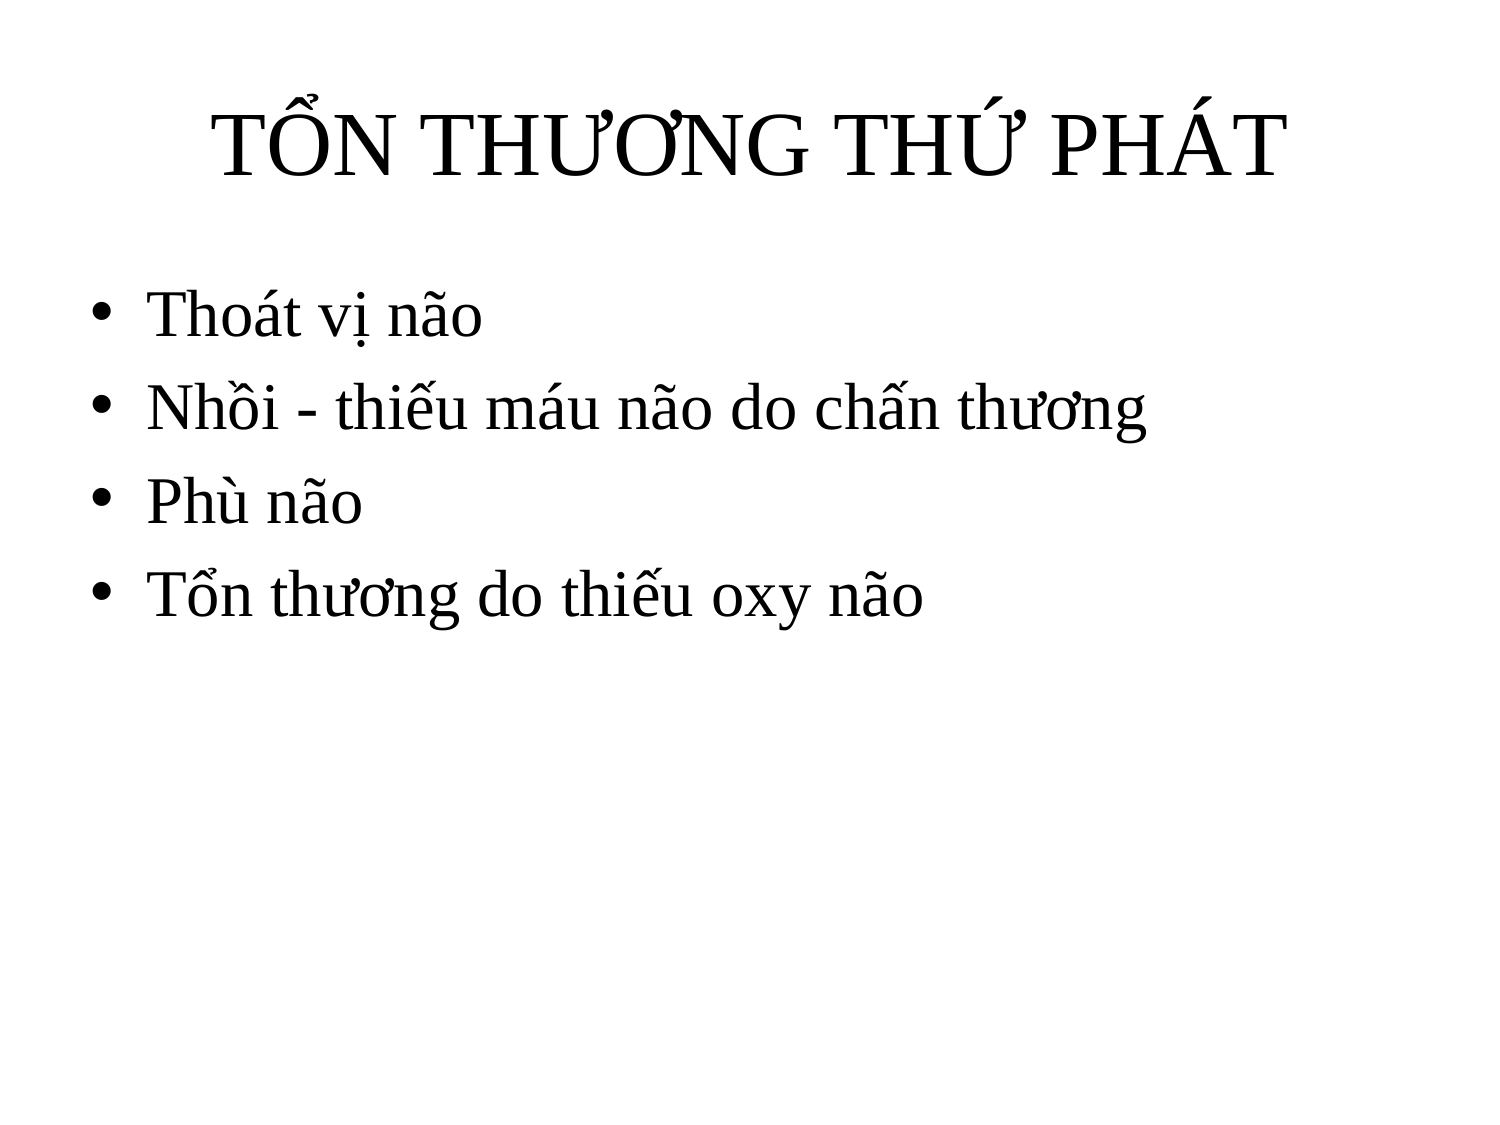

# TỔN THƯƠNG THỨ PHÁT
Thoát vị não
Nhồi - thiếu máu não do chấn thương
Phù não
Tổn thương do thiếu oxy não